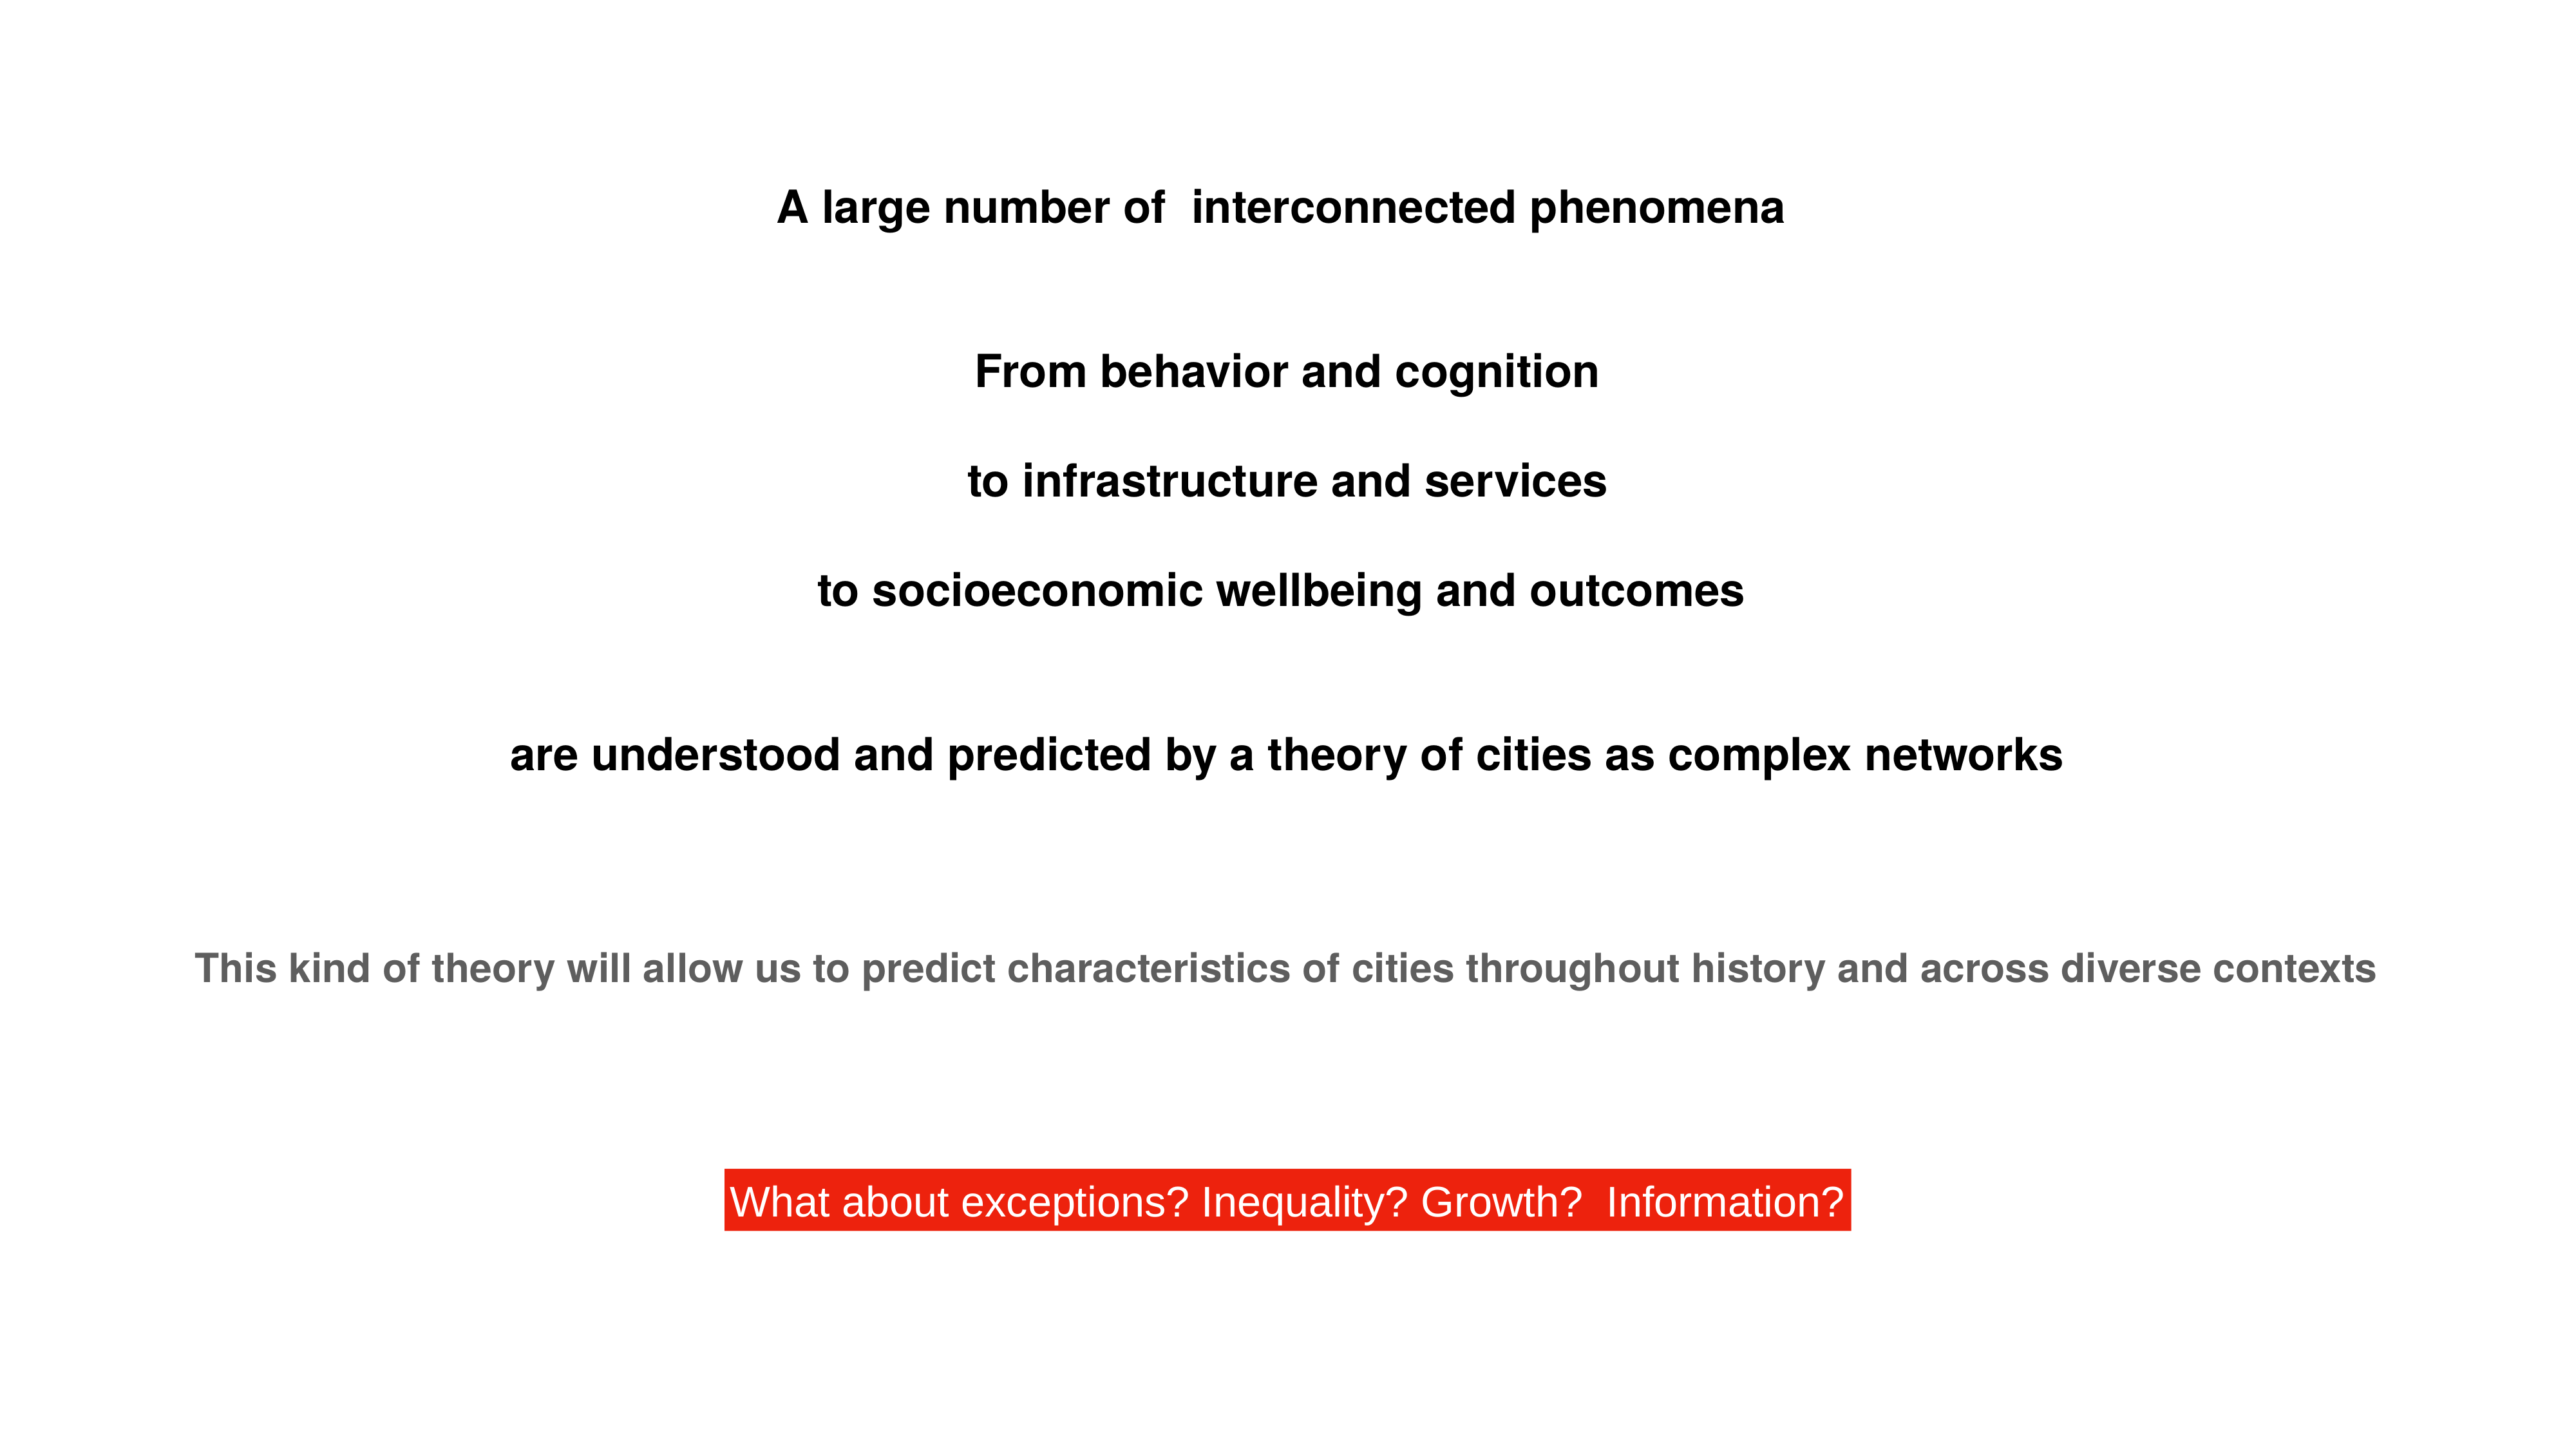

A large number of  interconnected phenomena

From behavior and cognition

to infrastructure and services

to socioeconomic wellbeing and outcomes

are understood and predicted by a theory of cities as complex networks
This kind of theory will allow us to predict characteristics of cities throughout history and across diverse contexts
What about exceptions? Inequality? Growth?  Information?